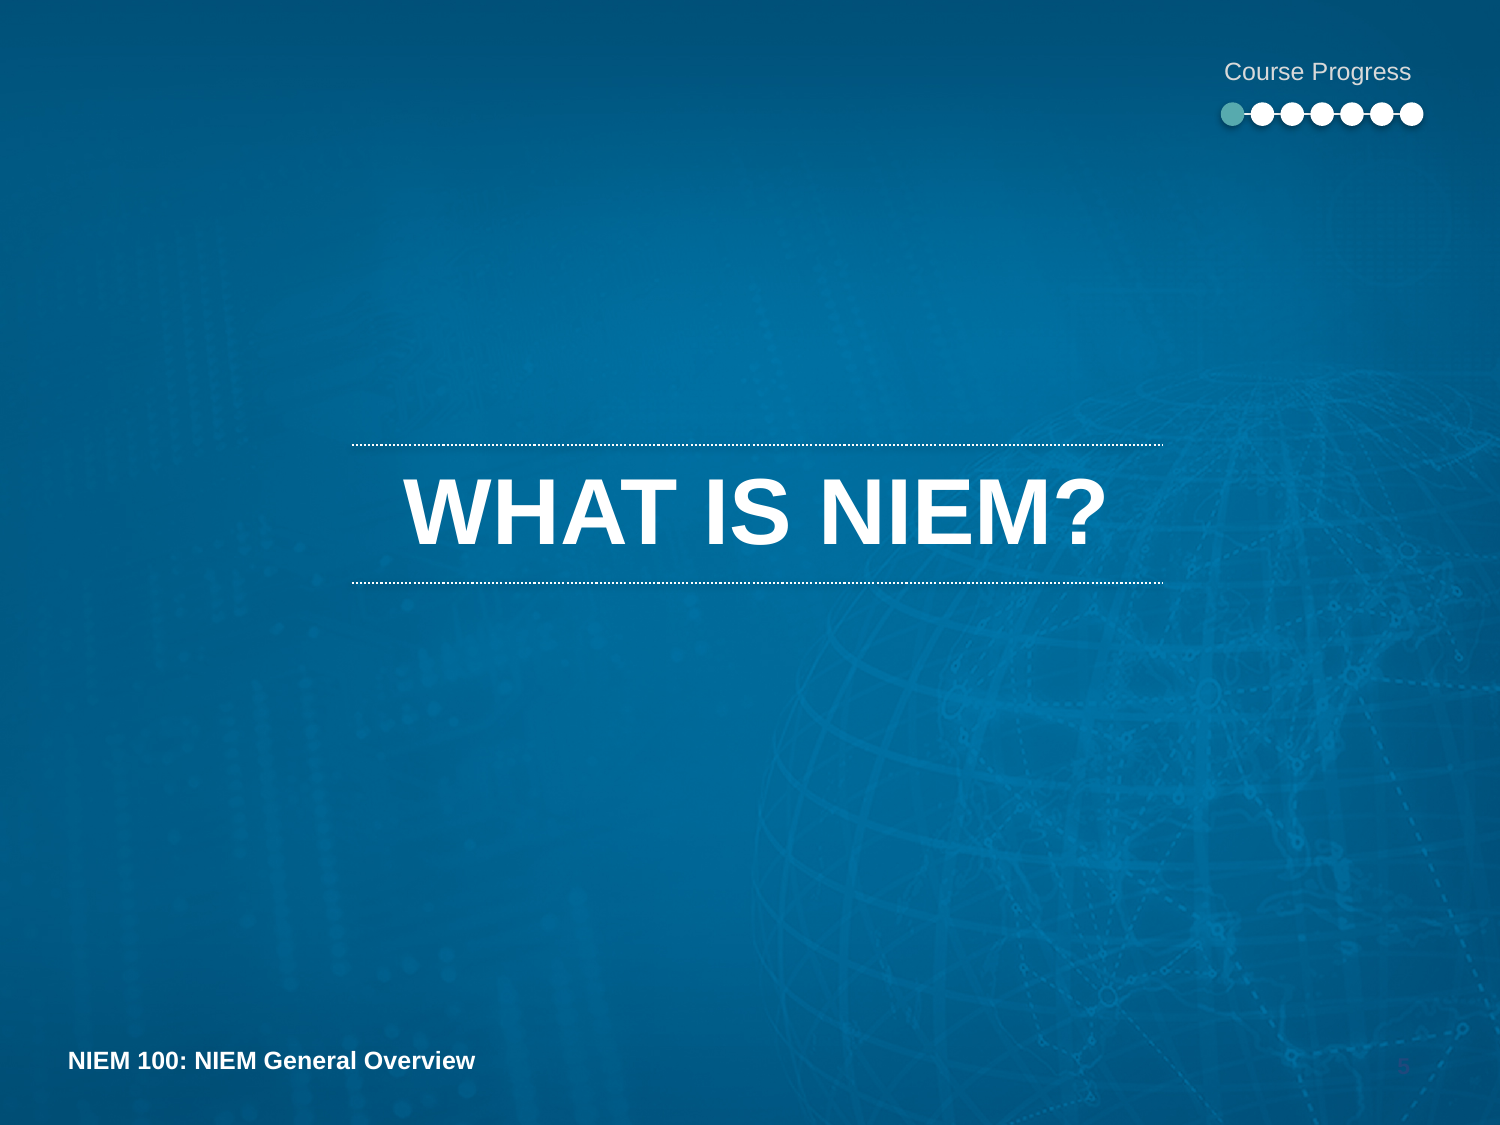

Course Progress

# What is Niem?
5